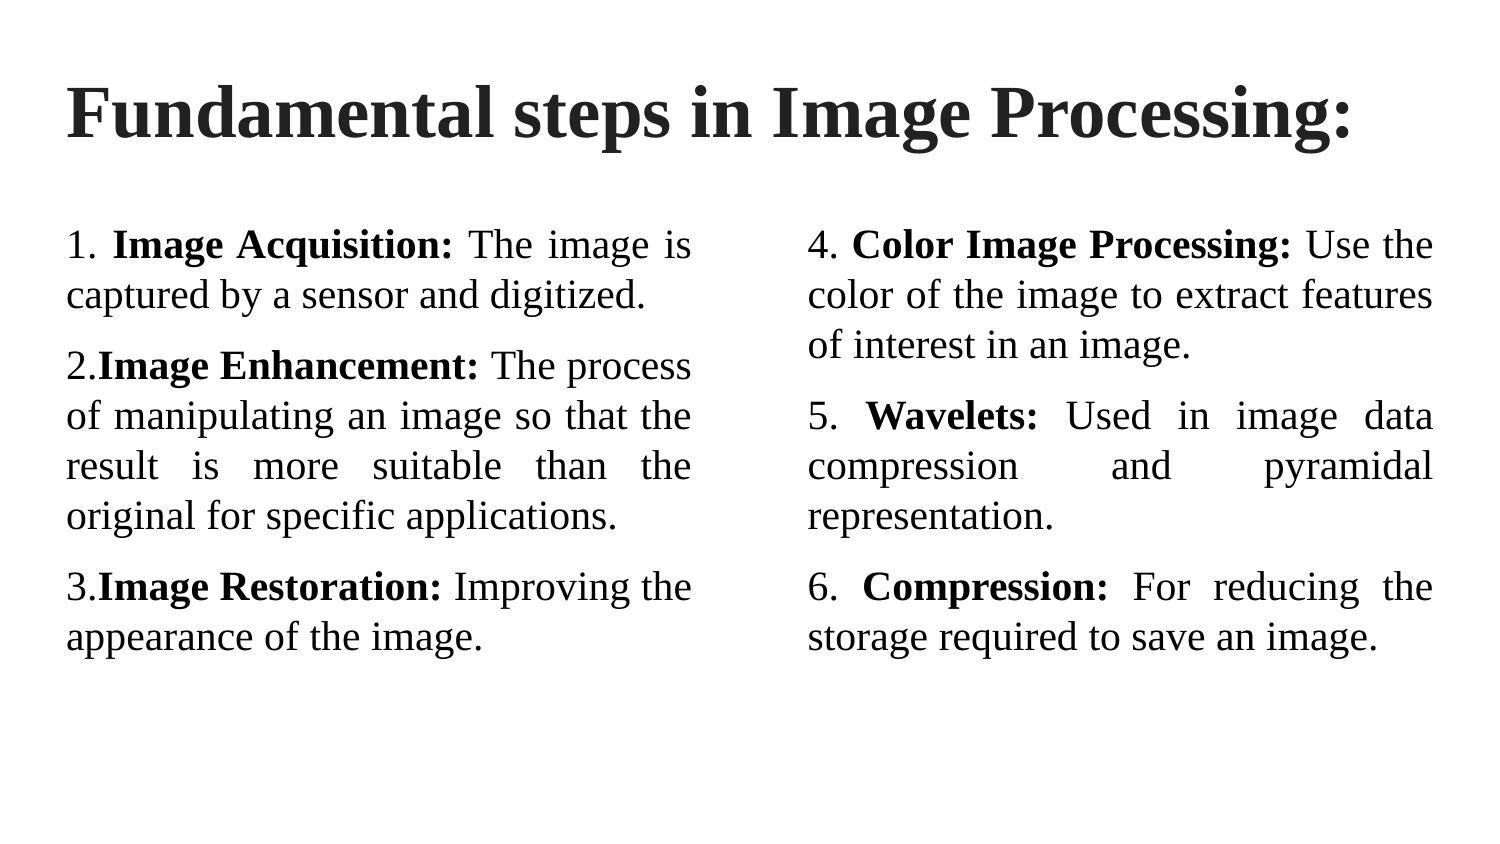

# Fundamental steps in Image Processing:

1. Image Acquisition: The image is captured by a sensor and digitized.
2.Image Enhancement: The process of manipulating an image so that the result is more suitable than the original for specific applications.
3.Image Restoration: Improving the appearance of the image.

4. Color Image Processing: Use the color of the image to extract features of interest in an image.
5. Wavelets: Used in image data compression and pyramidal representation.
6. Compression: For reducing the storage required to save an image.